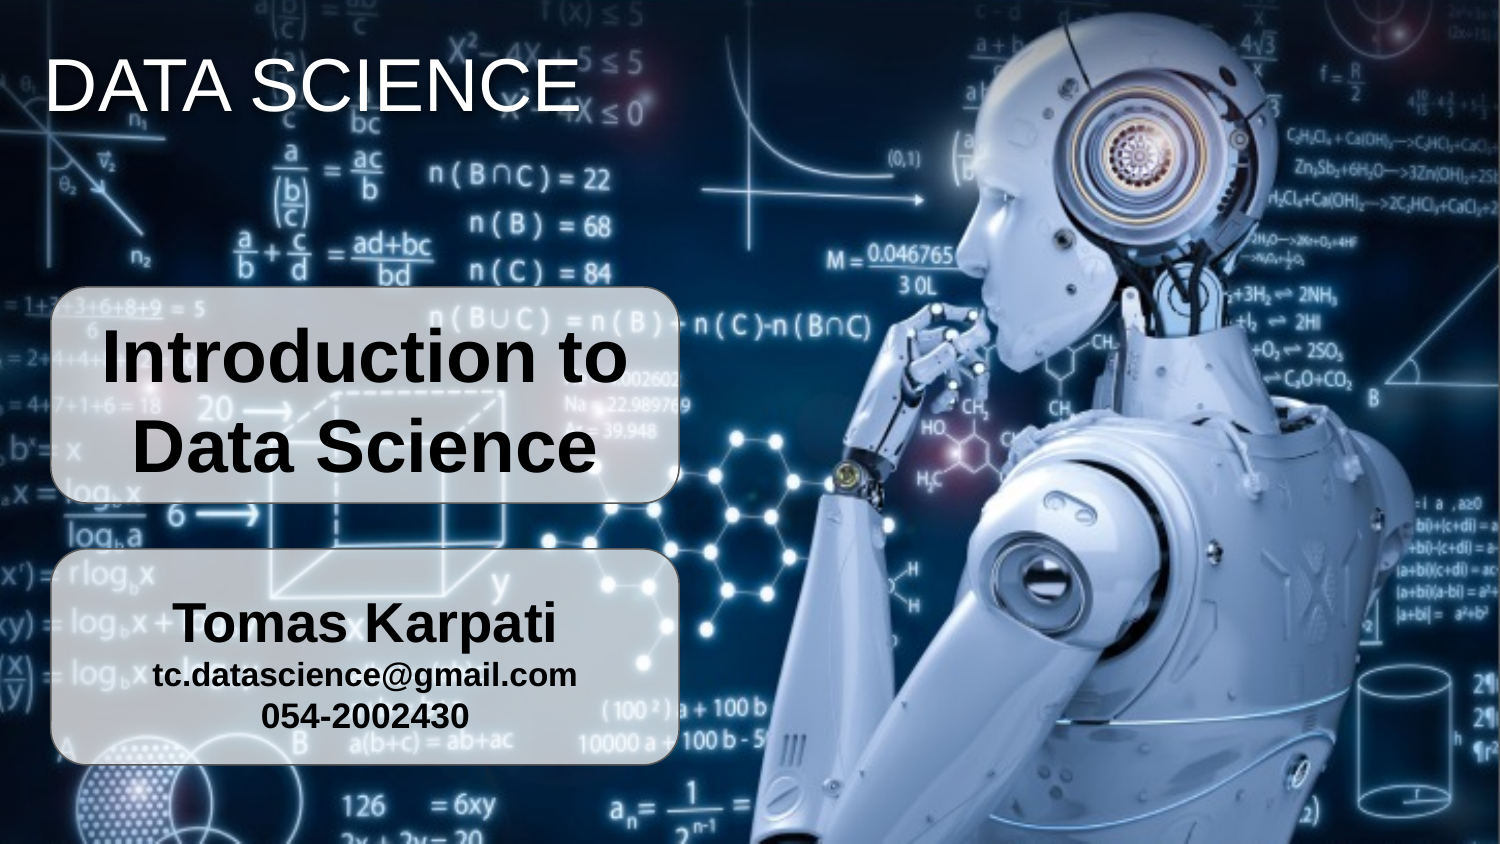

Introduction to Data Science
Tomas Karpati
tc.datascience@gmail.com
054-2002430